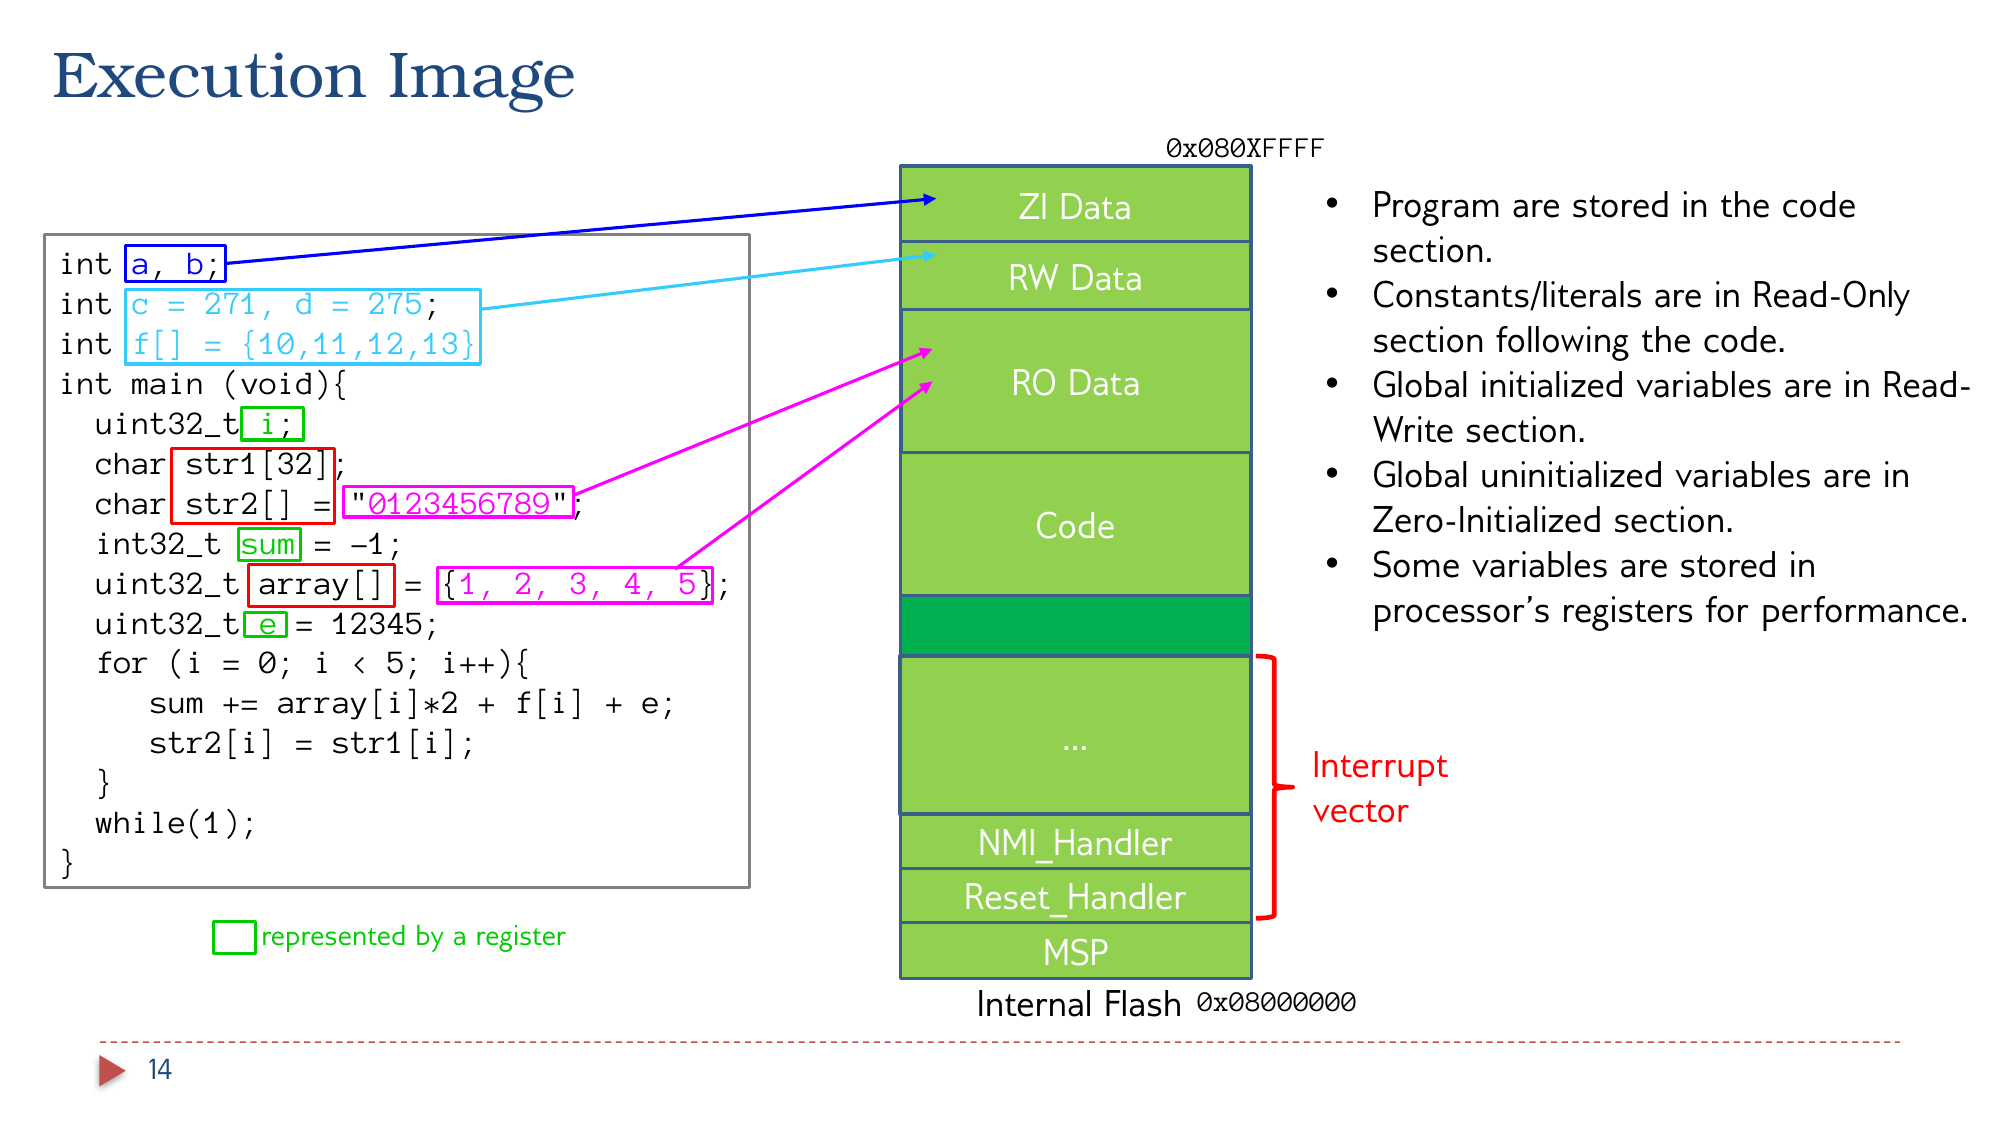

Execution Image
0x080XFFFF

Internal Flash
0x08000000
ZI Data
Program are stored in the code section.
Constants/literals are in Read-Only section following the code.
Global initialized variables are in Read-Write section.
Global uninitialized variables are in Zero-Initialized section.
Some variables are stored in processor’s registers for performance.
int a, b;
int c = 271, d = 275;
int f[] = {10,11,12,13}
int main (void){
  uint32_t i;
  char str1[32];
  char str2[] = "0123456789";
  int32_t sum = -1;
  uint32_t array[] = {1, 2, 3, 4, 5};
  uint32_t e = 12345;
  for (i = 0; i < 5; i++){
     sum += array[i]*2 + f[i] + e;
     str2[i] = str1[i];
  }
  while(1);
}
RW Data

RO Data

Code

…
Interrupt vector
NMI_Handler
Reset_Handler
represented by a register

MSP
14